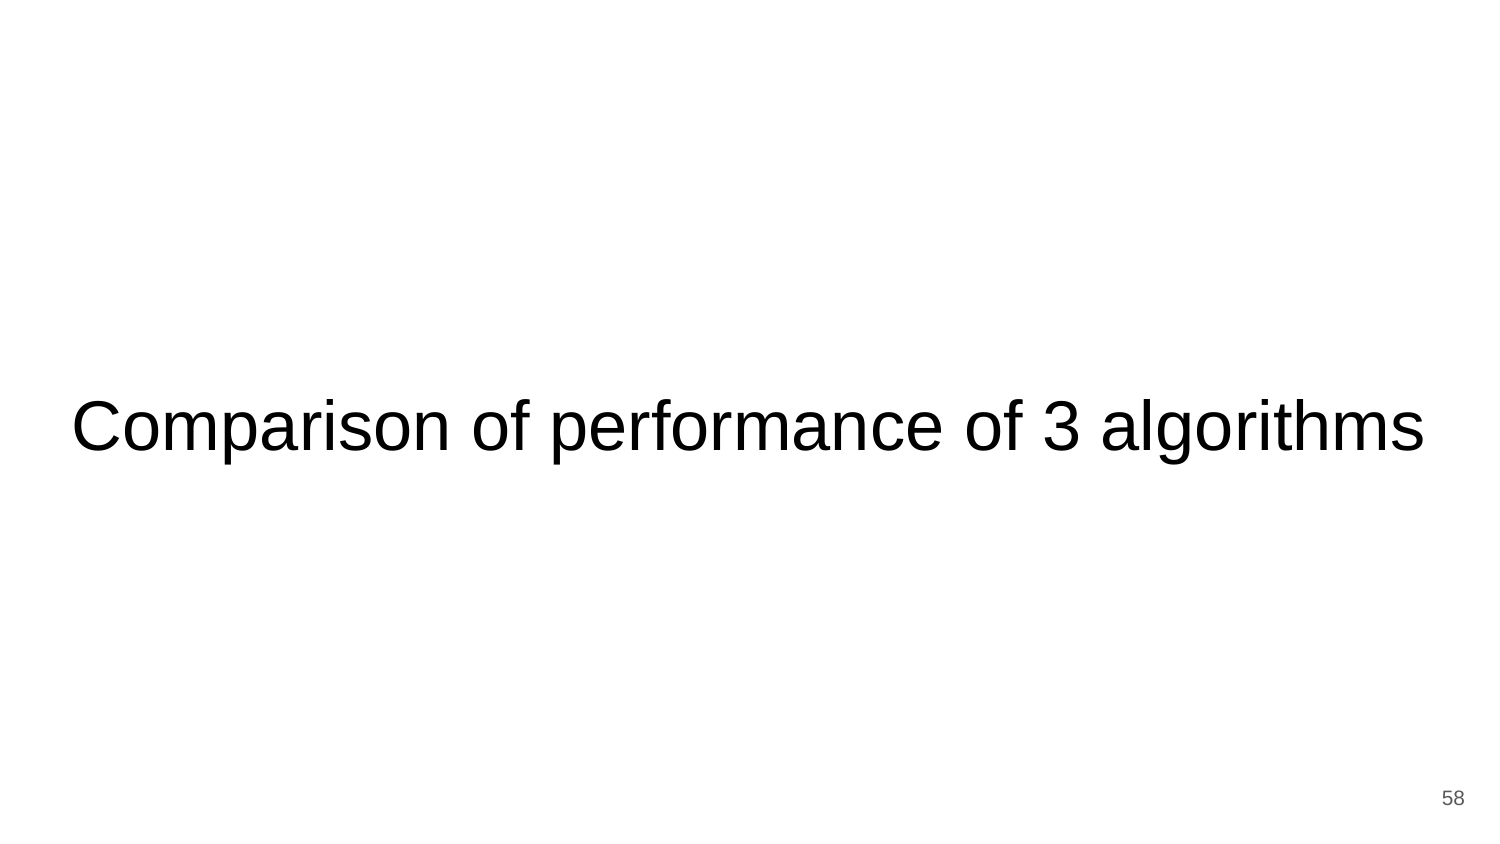

# Comparison of performance of 3 algorithms
58